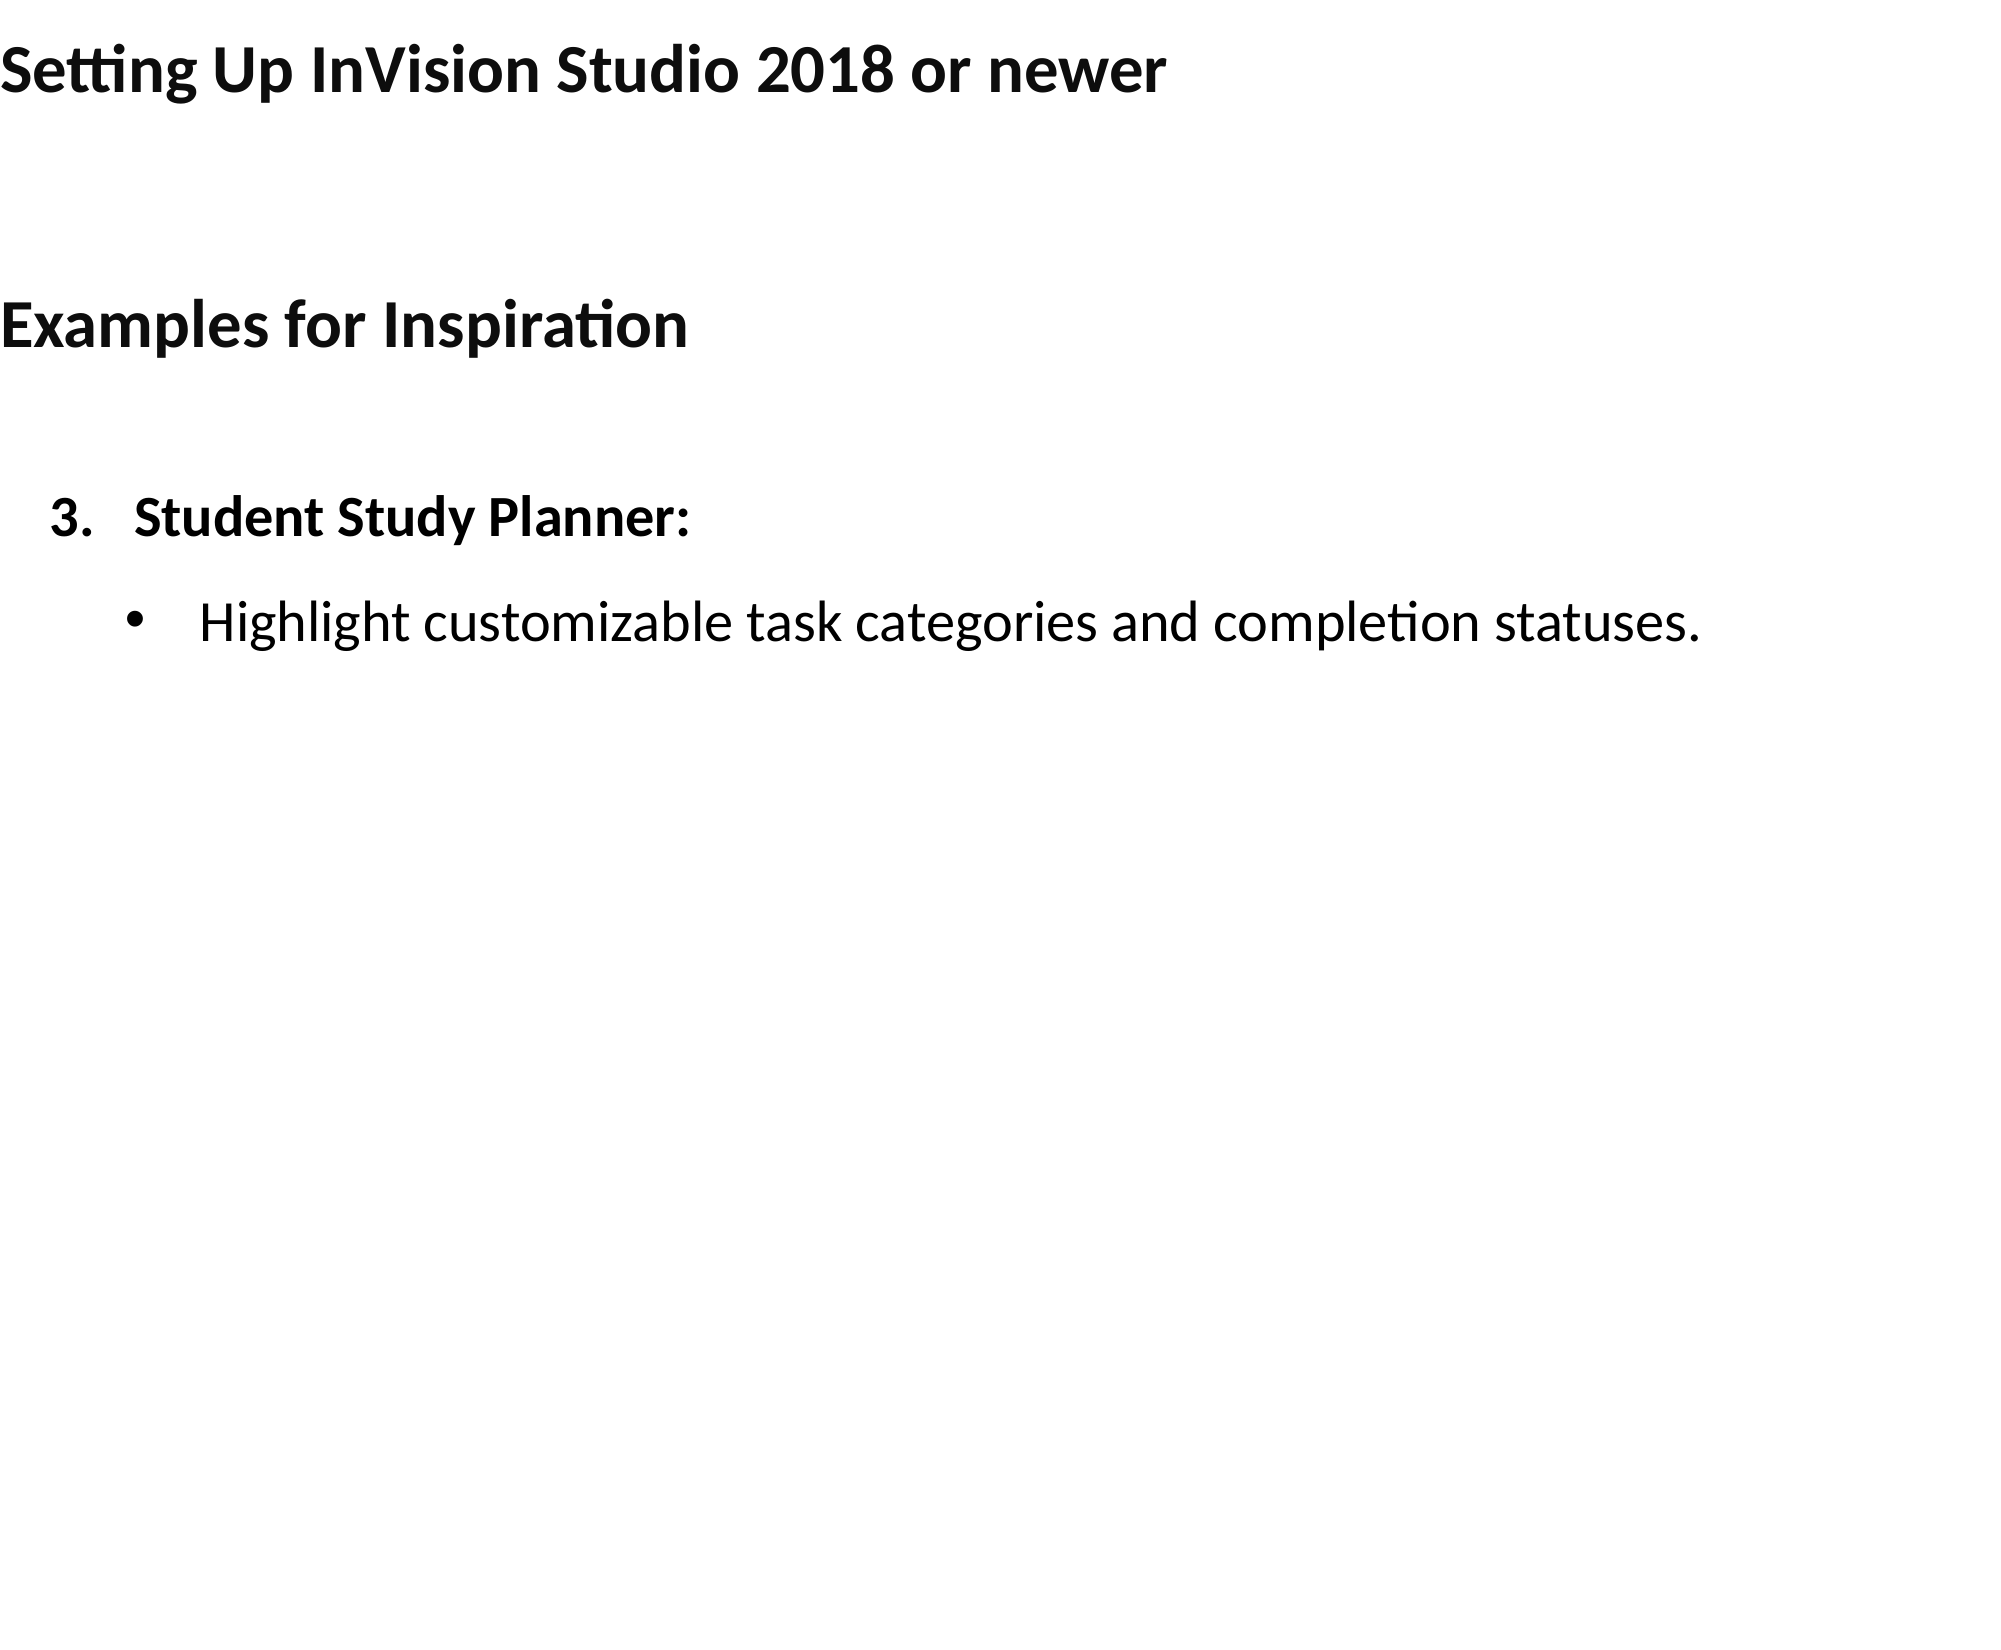

Setting Up InVision Studio 2018 or newer
# Examples for Inspiration
Student Study Planner:
Highlight customizable task categories and completion statuses.